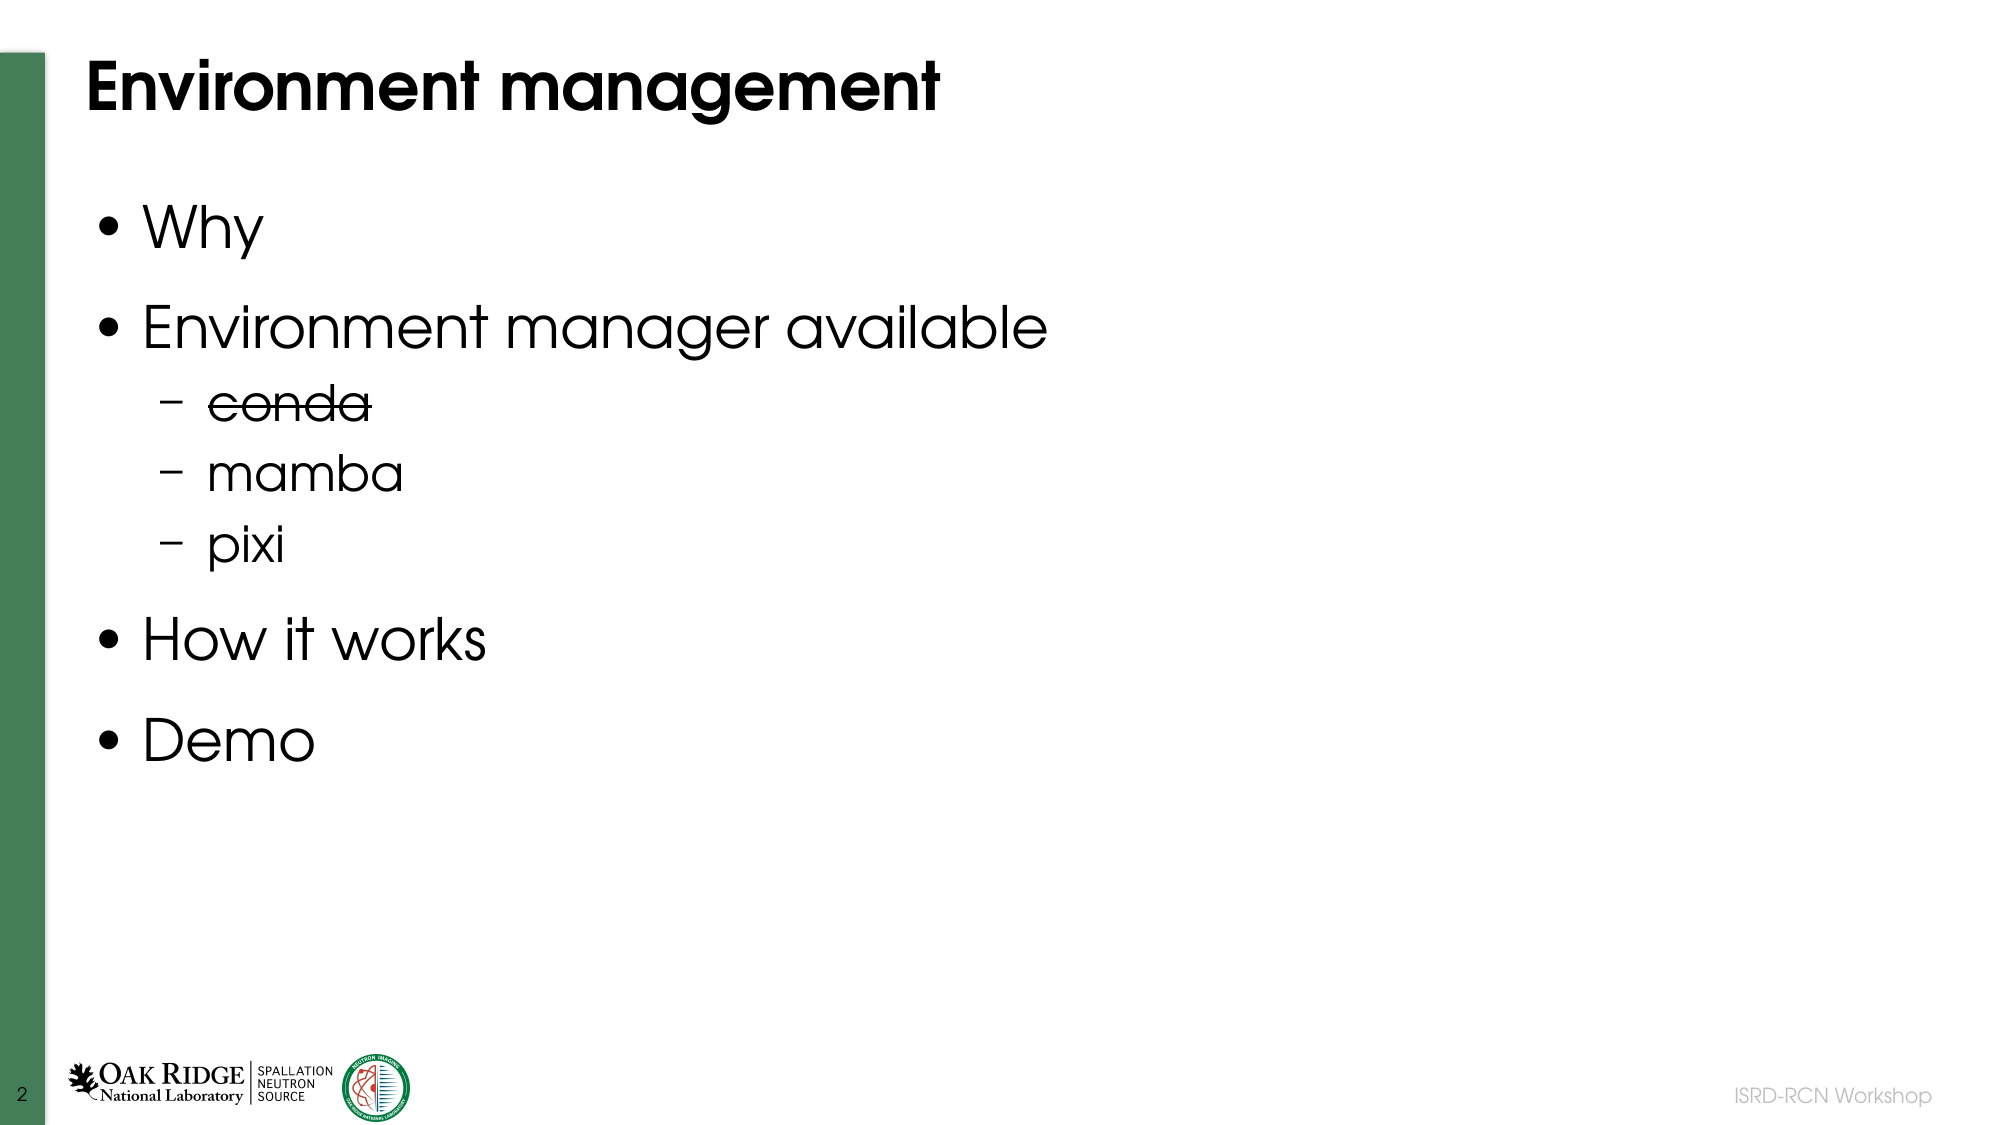

# Environment management
Why
Environment manager available
conda
mamba
pixi
How it works
Demo